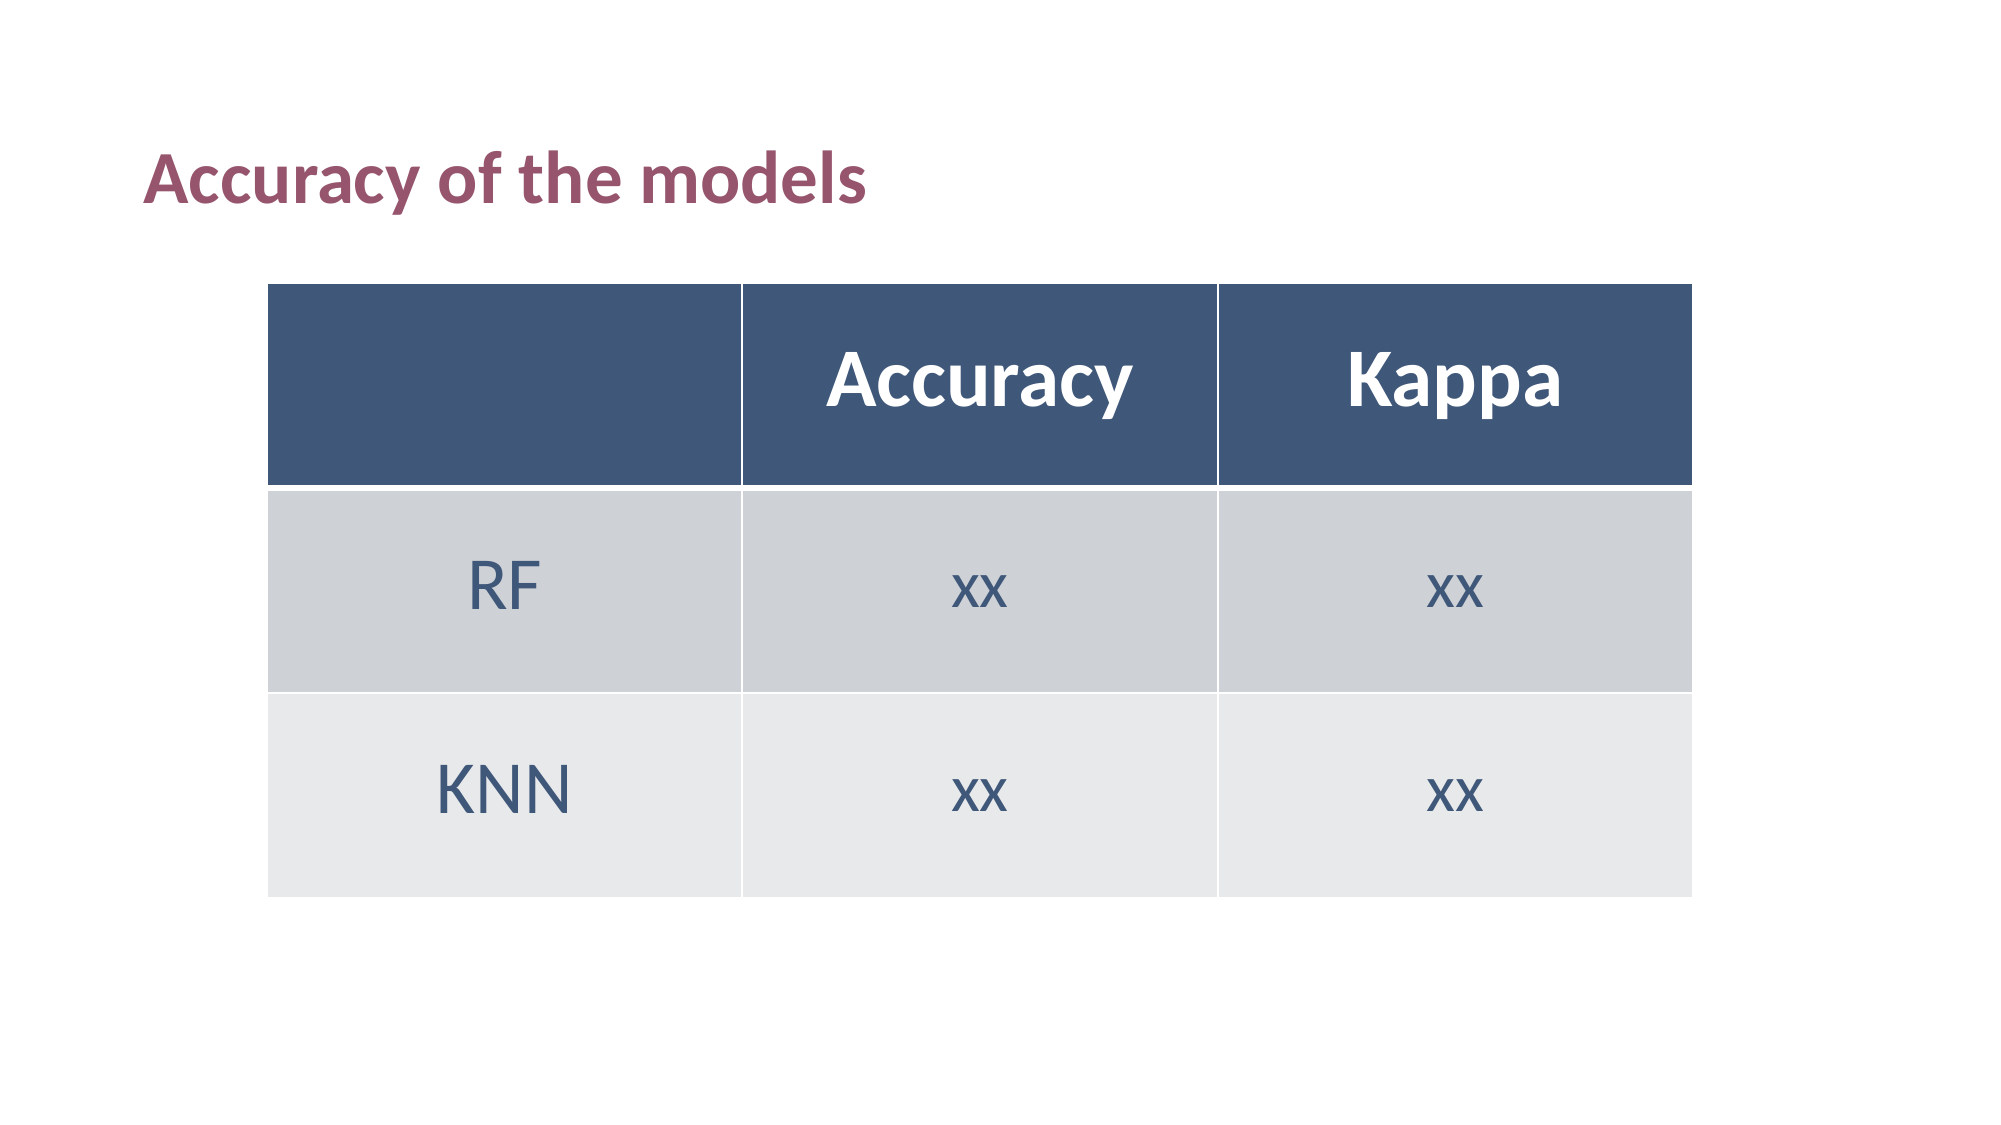

# Accuracy of the models
|  | Accuracy | Kappa |
| --- | --- | --- |
| RF | xx | xx |
| KNN | xx | xx |